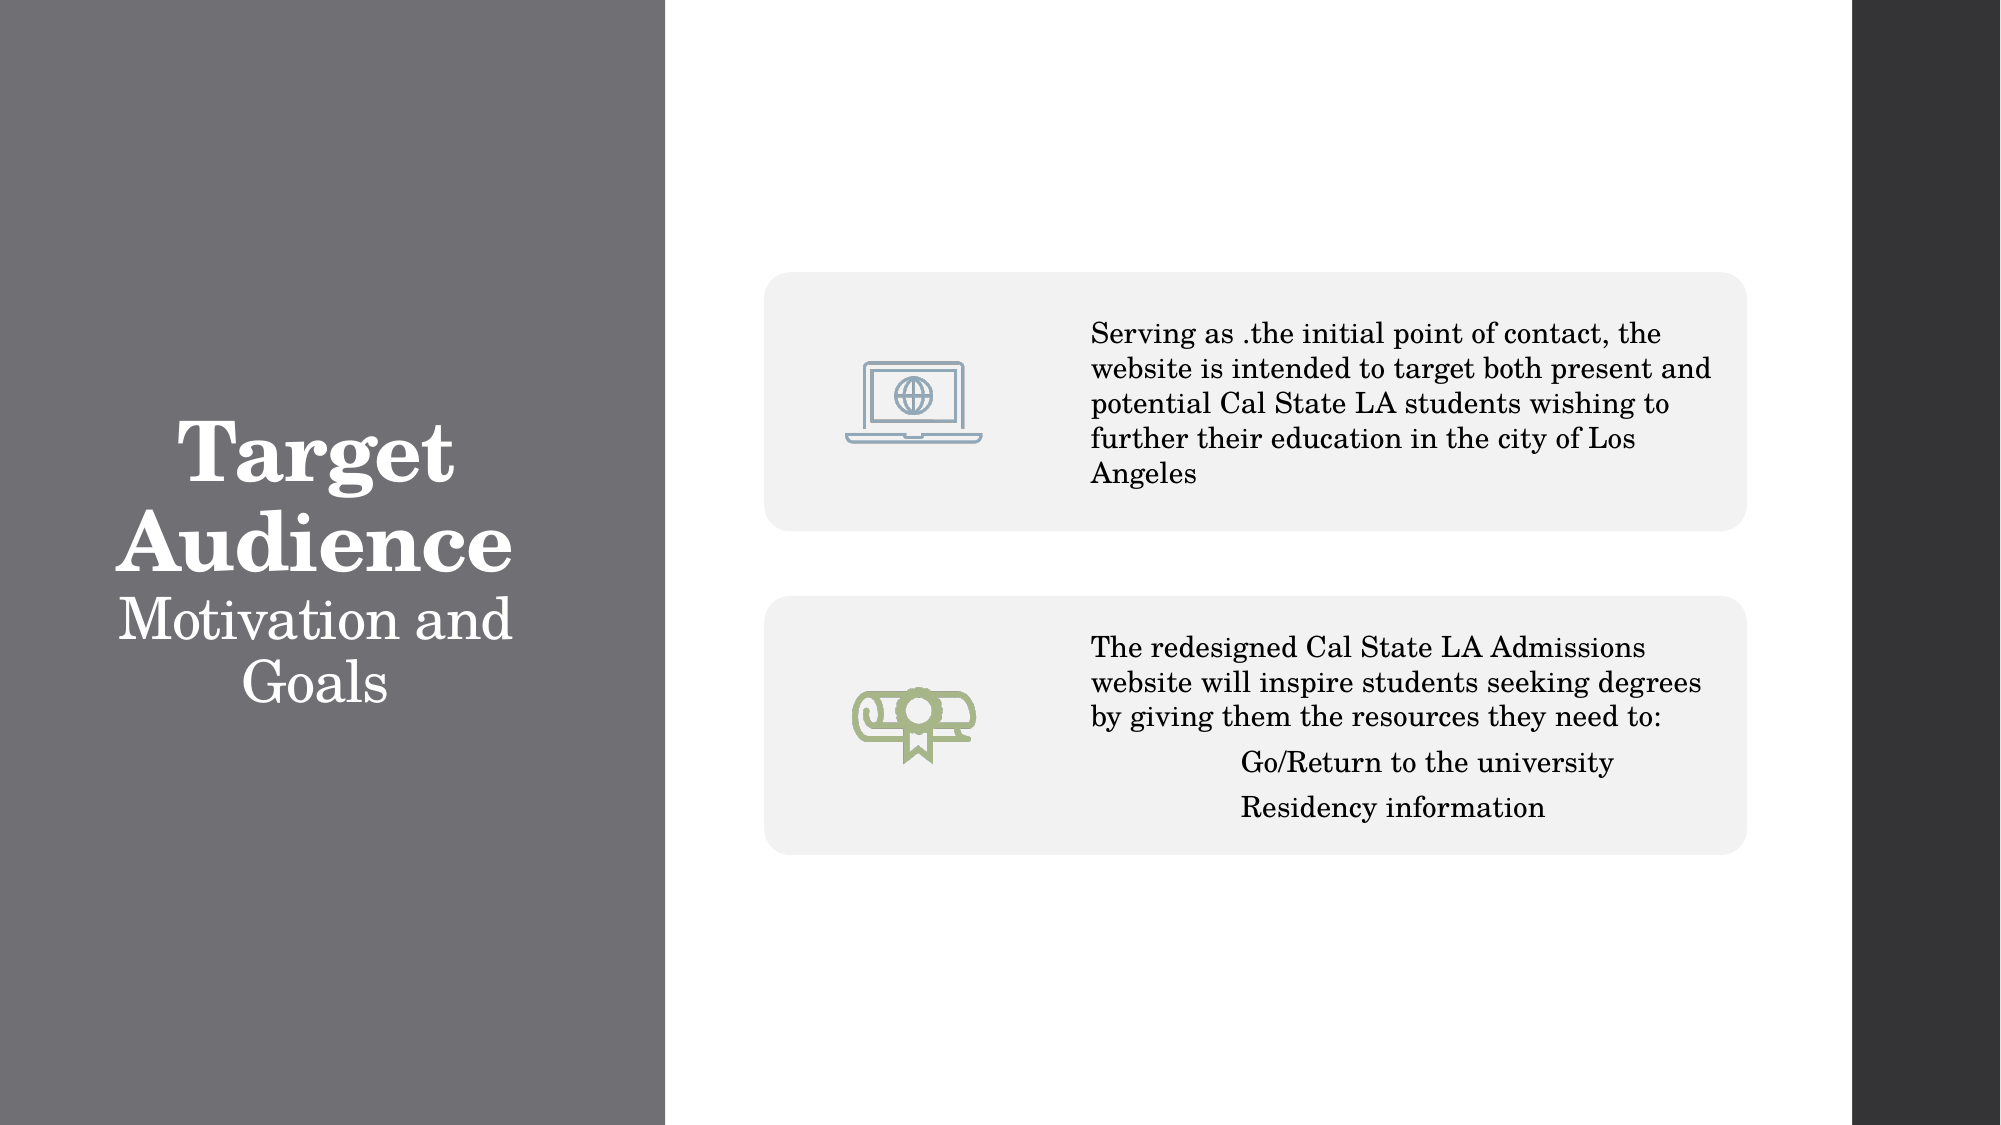

Serving as .the initial point of contact, the website is intended to target both present and potential Cal State LA students wishing to further their education in the city of Los Angeles
The redesigned Cal State LA Admissions website will inspire students seeking degrees by giving them the resources they need to:
	Go/Return to the university
	Residency information
# Target Audience Motivation and Goals